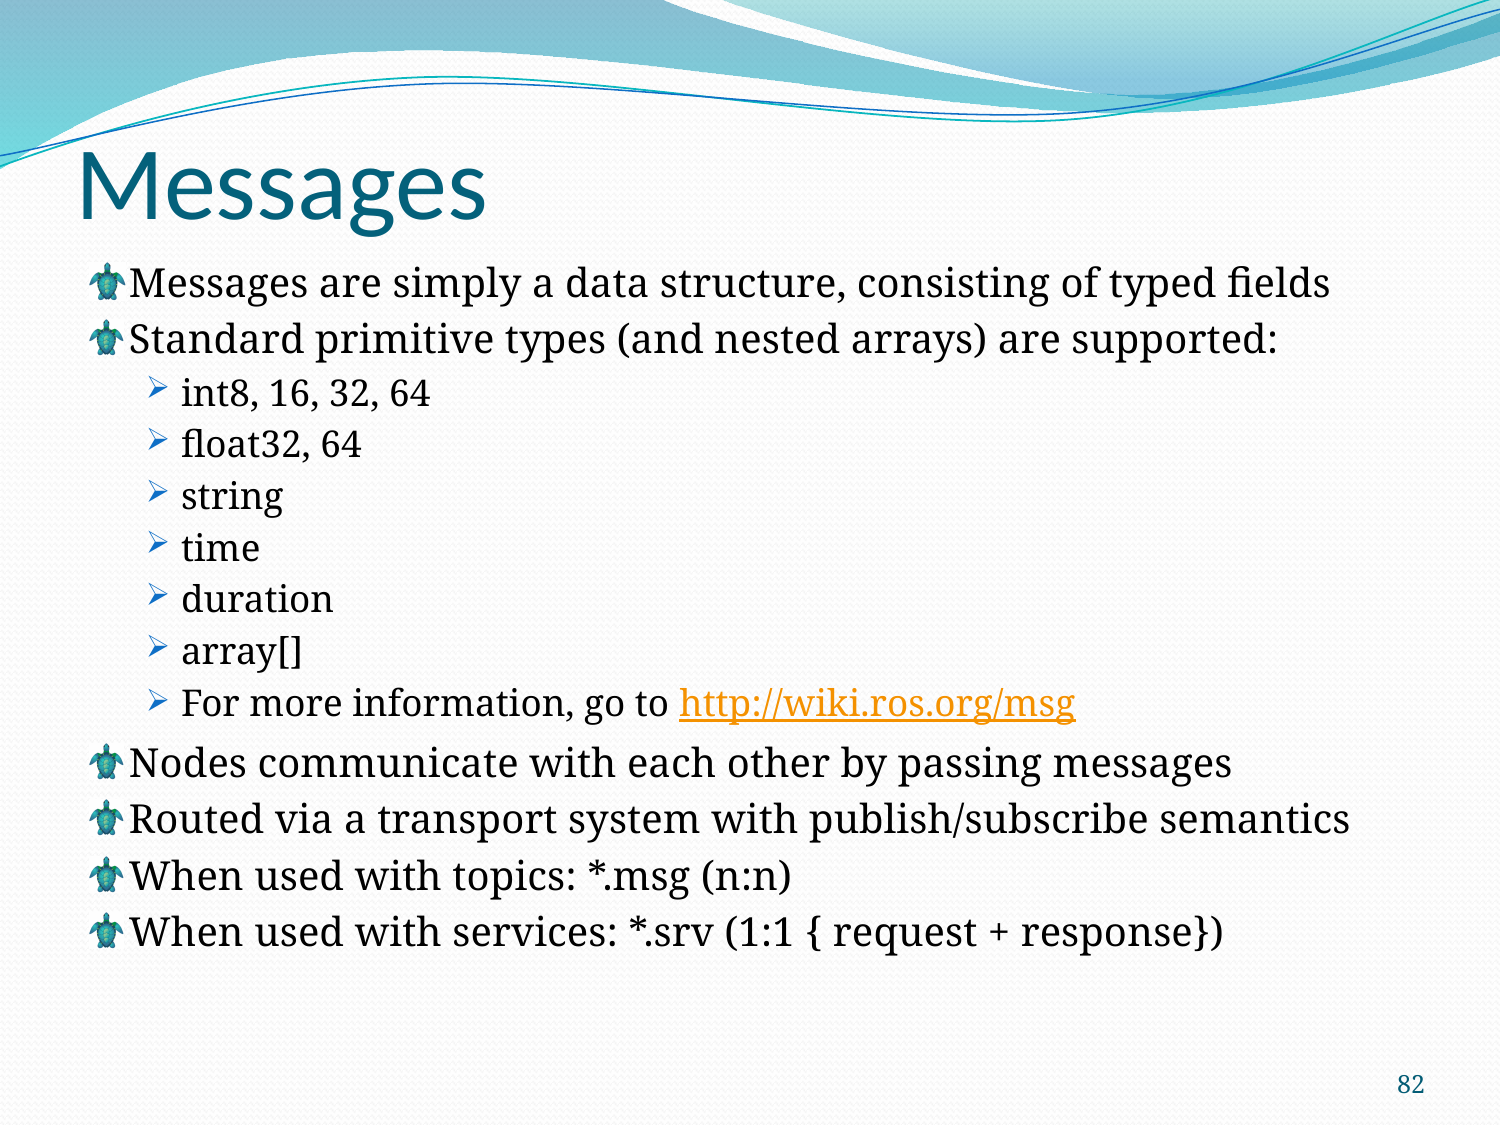

# Messages
Messages are simply a data structure, consisting of typed fields
Standard primitive types (and nested arrays) are supported:
int8, 16, 32, 64
float32, 64
string
time
duration
array[]
For more information, go to http://wiki.ros.org/msg
Nodes communicate with each other by passing messages
Routed via a transport system with publish/subscribe semantics
When used with topics: *.msg (n:n)
When used with services: *.srv (1:1 { request + response})

82